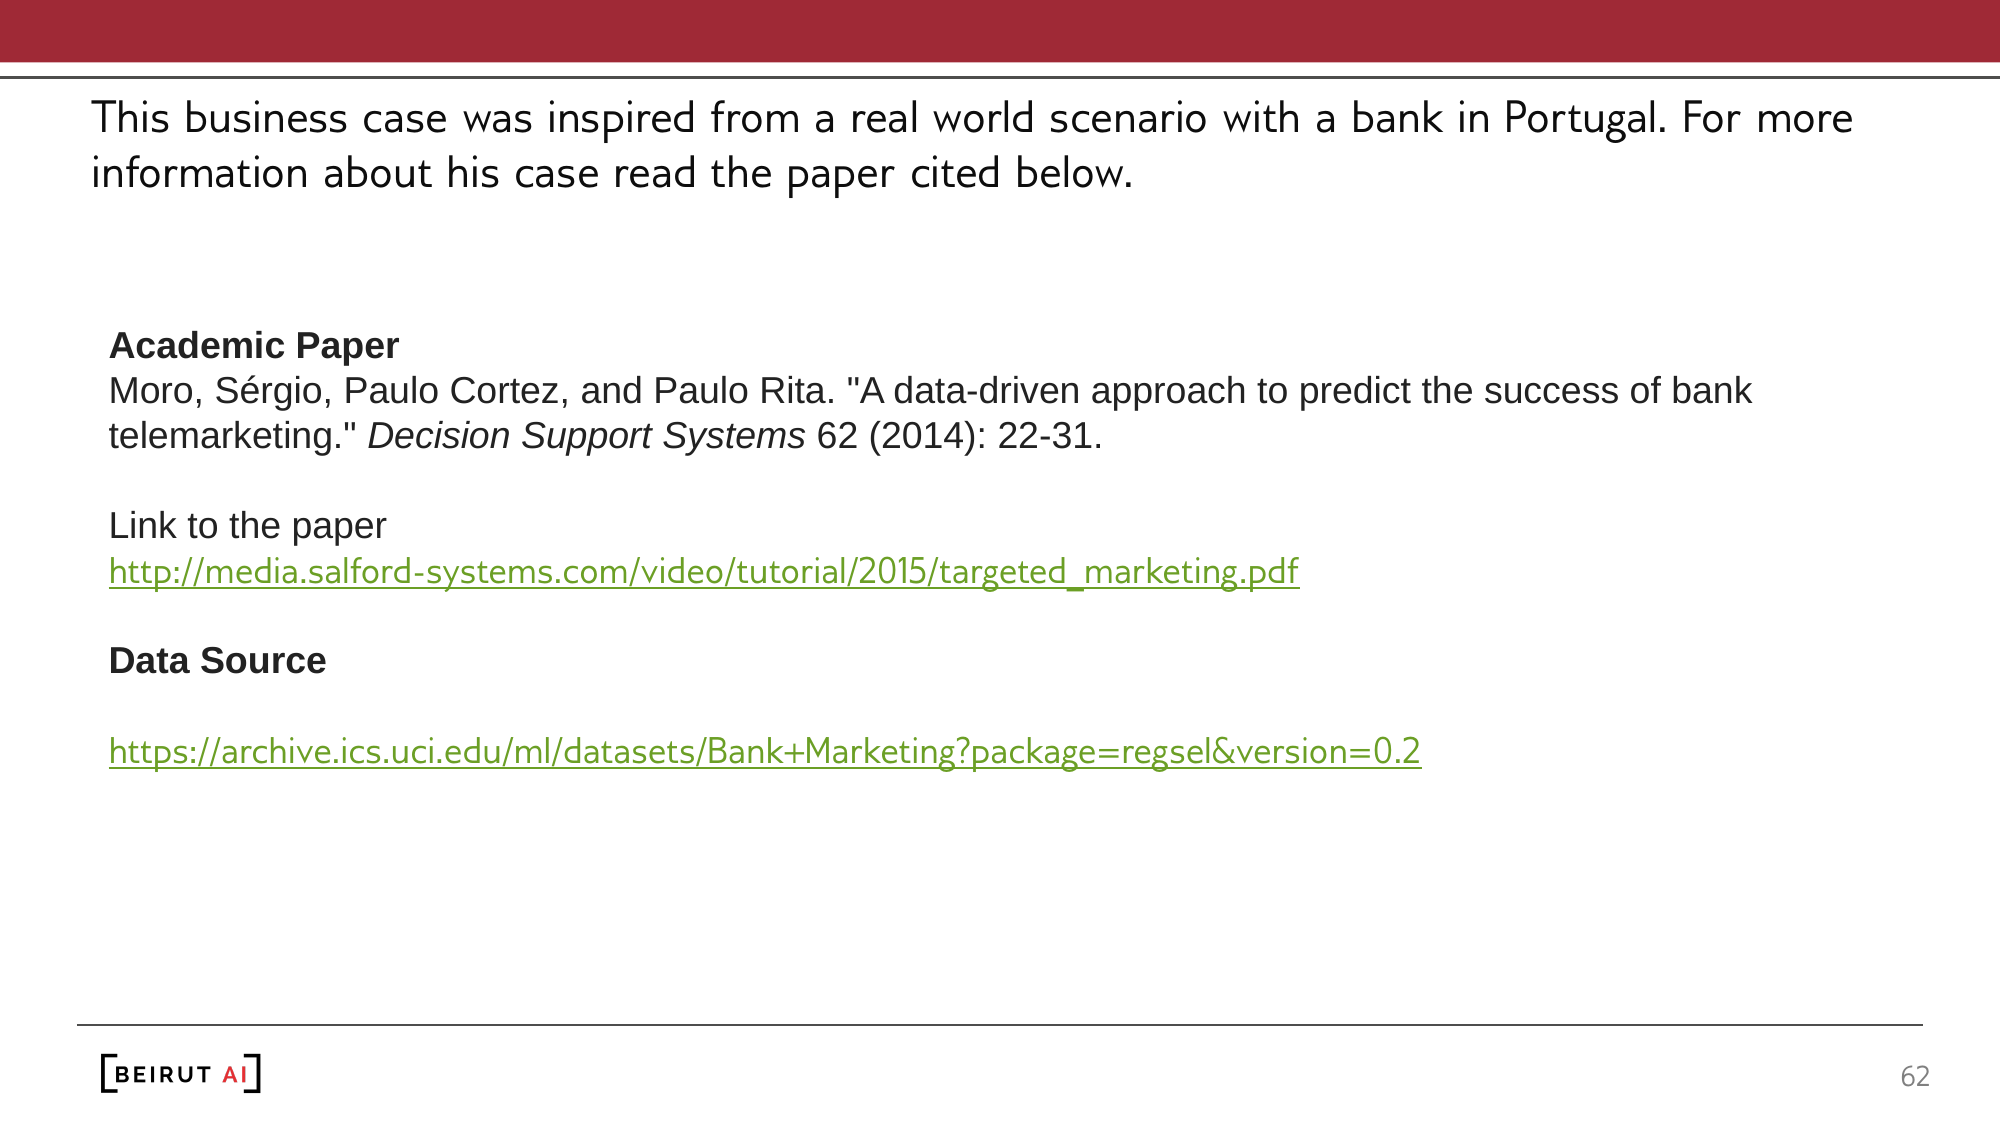

# This business case was inspired from a real world scenario with a bank in Portugal. For more information about his case read the paper cited below.
Academic Paper
Moro, Sérgio, Paulo Cortez, and Paulo Rita. "A data-driven approach to predict the success of bank telemarketing." Decision Support Systems 62 (2014): 22-31.

Link to the paper
http://media.salford-systems.com/video/tutorial/2015/targeted_marketing.pdf

Data Source

https://archive.ics.uci.edu/ml/datasets/Bank+Marketing?package=regsel&version=0.2